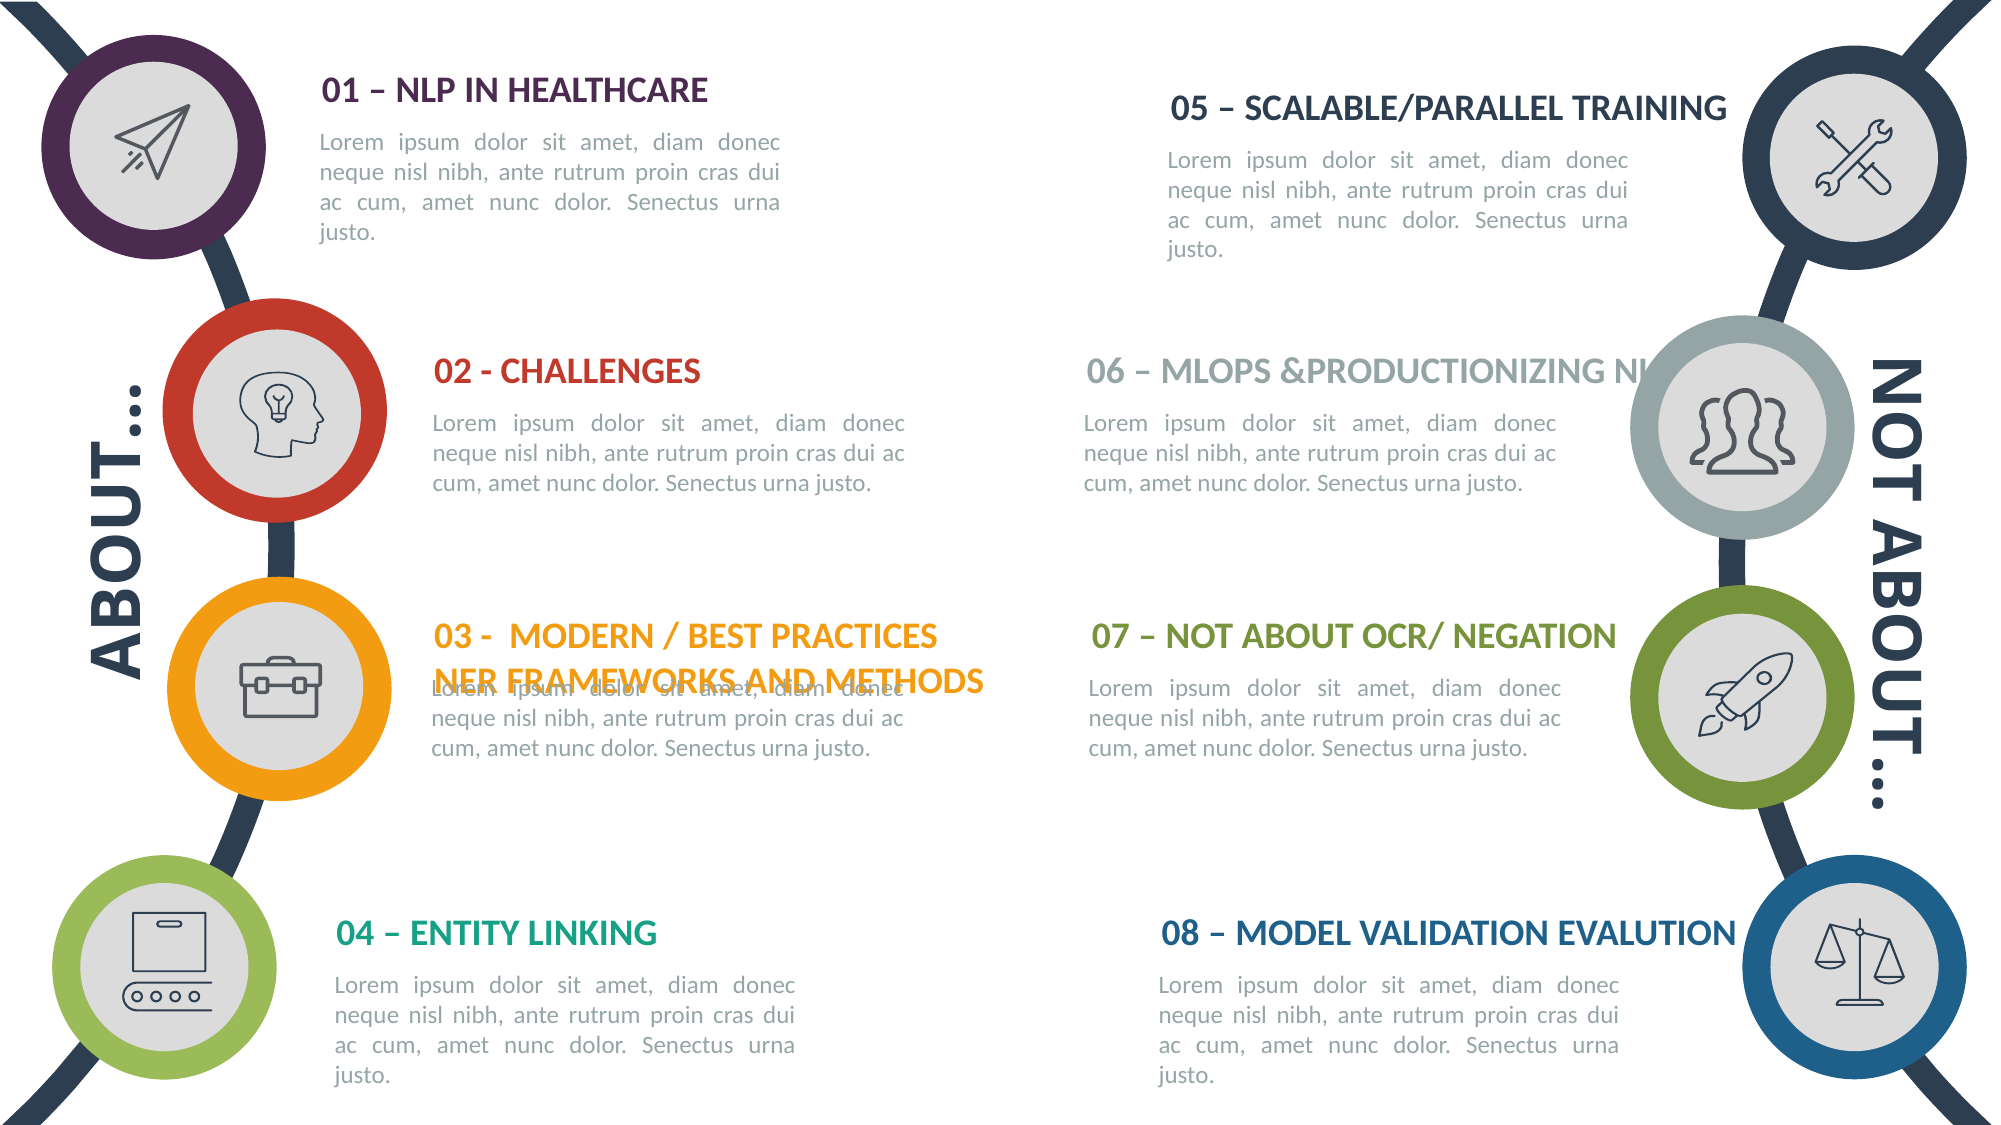

01 – Nlp in healthcare
Lorem ipsum dolor sit amet, diam donec neque nisl nibh, ante rutrum proin cras dui ac cum, amet nunc dolor. Senectus urna justo.

05 – Scalable/parallel training
Lorem ipsum dolor sit amet, diam donec neque nisl nibh, ante rutrum proin cras dui ac cum, amet nunc dolor. Senectus urna justo.

02 - Challenges
Lorem ipsum dolor sit amet, diam donec neque nisl nibh, ante rutrum proin cras dui ac cum, amet nunc dolor. Senectus urna justo.
06 – Mlops &productionizing nlp
Lorem ipsum dolor sit amet, diam donec neque nisl nibh, ante rutrum proin cras dui ac cum, amet nunc dolor. Senectus urna justo.

About…

Not about…

03 -  Modern / best practices
NER frameworks and methods
Lorem ipsum dolor sit amet, diam donec neque nisl nibh, ante rutrum proin cras dui ac cum, amet nunc dolor. Senectus urna justo.
07 – Not about OCR/ Negation
Lorem ipsum dolor sit amet, diam donec neque nisl nibh, ante rutrum proin cras dui ac cum, amet nunc dolor. Senectus urna justo.

04 – Entity linking
Lorem ipsum dolor sit amet, diam donec neque nisl nibh, ante rutrum proin cras dui ac cum, amet nunc dolor. Senectus urna justo.
08 – Model Validation evalution
Lorem ipsum dolor sit amet, diam donec neque nisl nibh, ante rutrum proin cras dui ac cum, amet nunc dolor. Senectus urna justo.